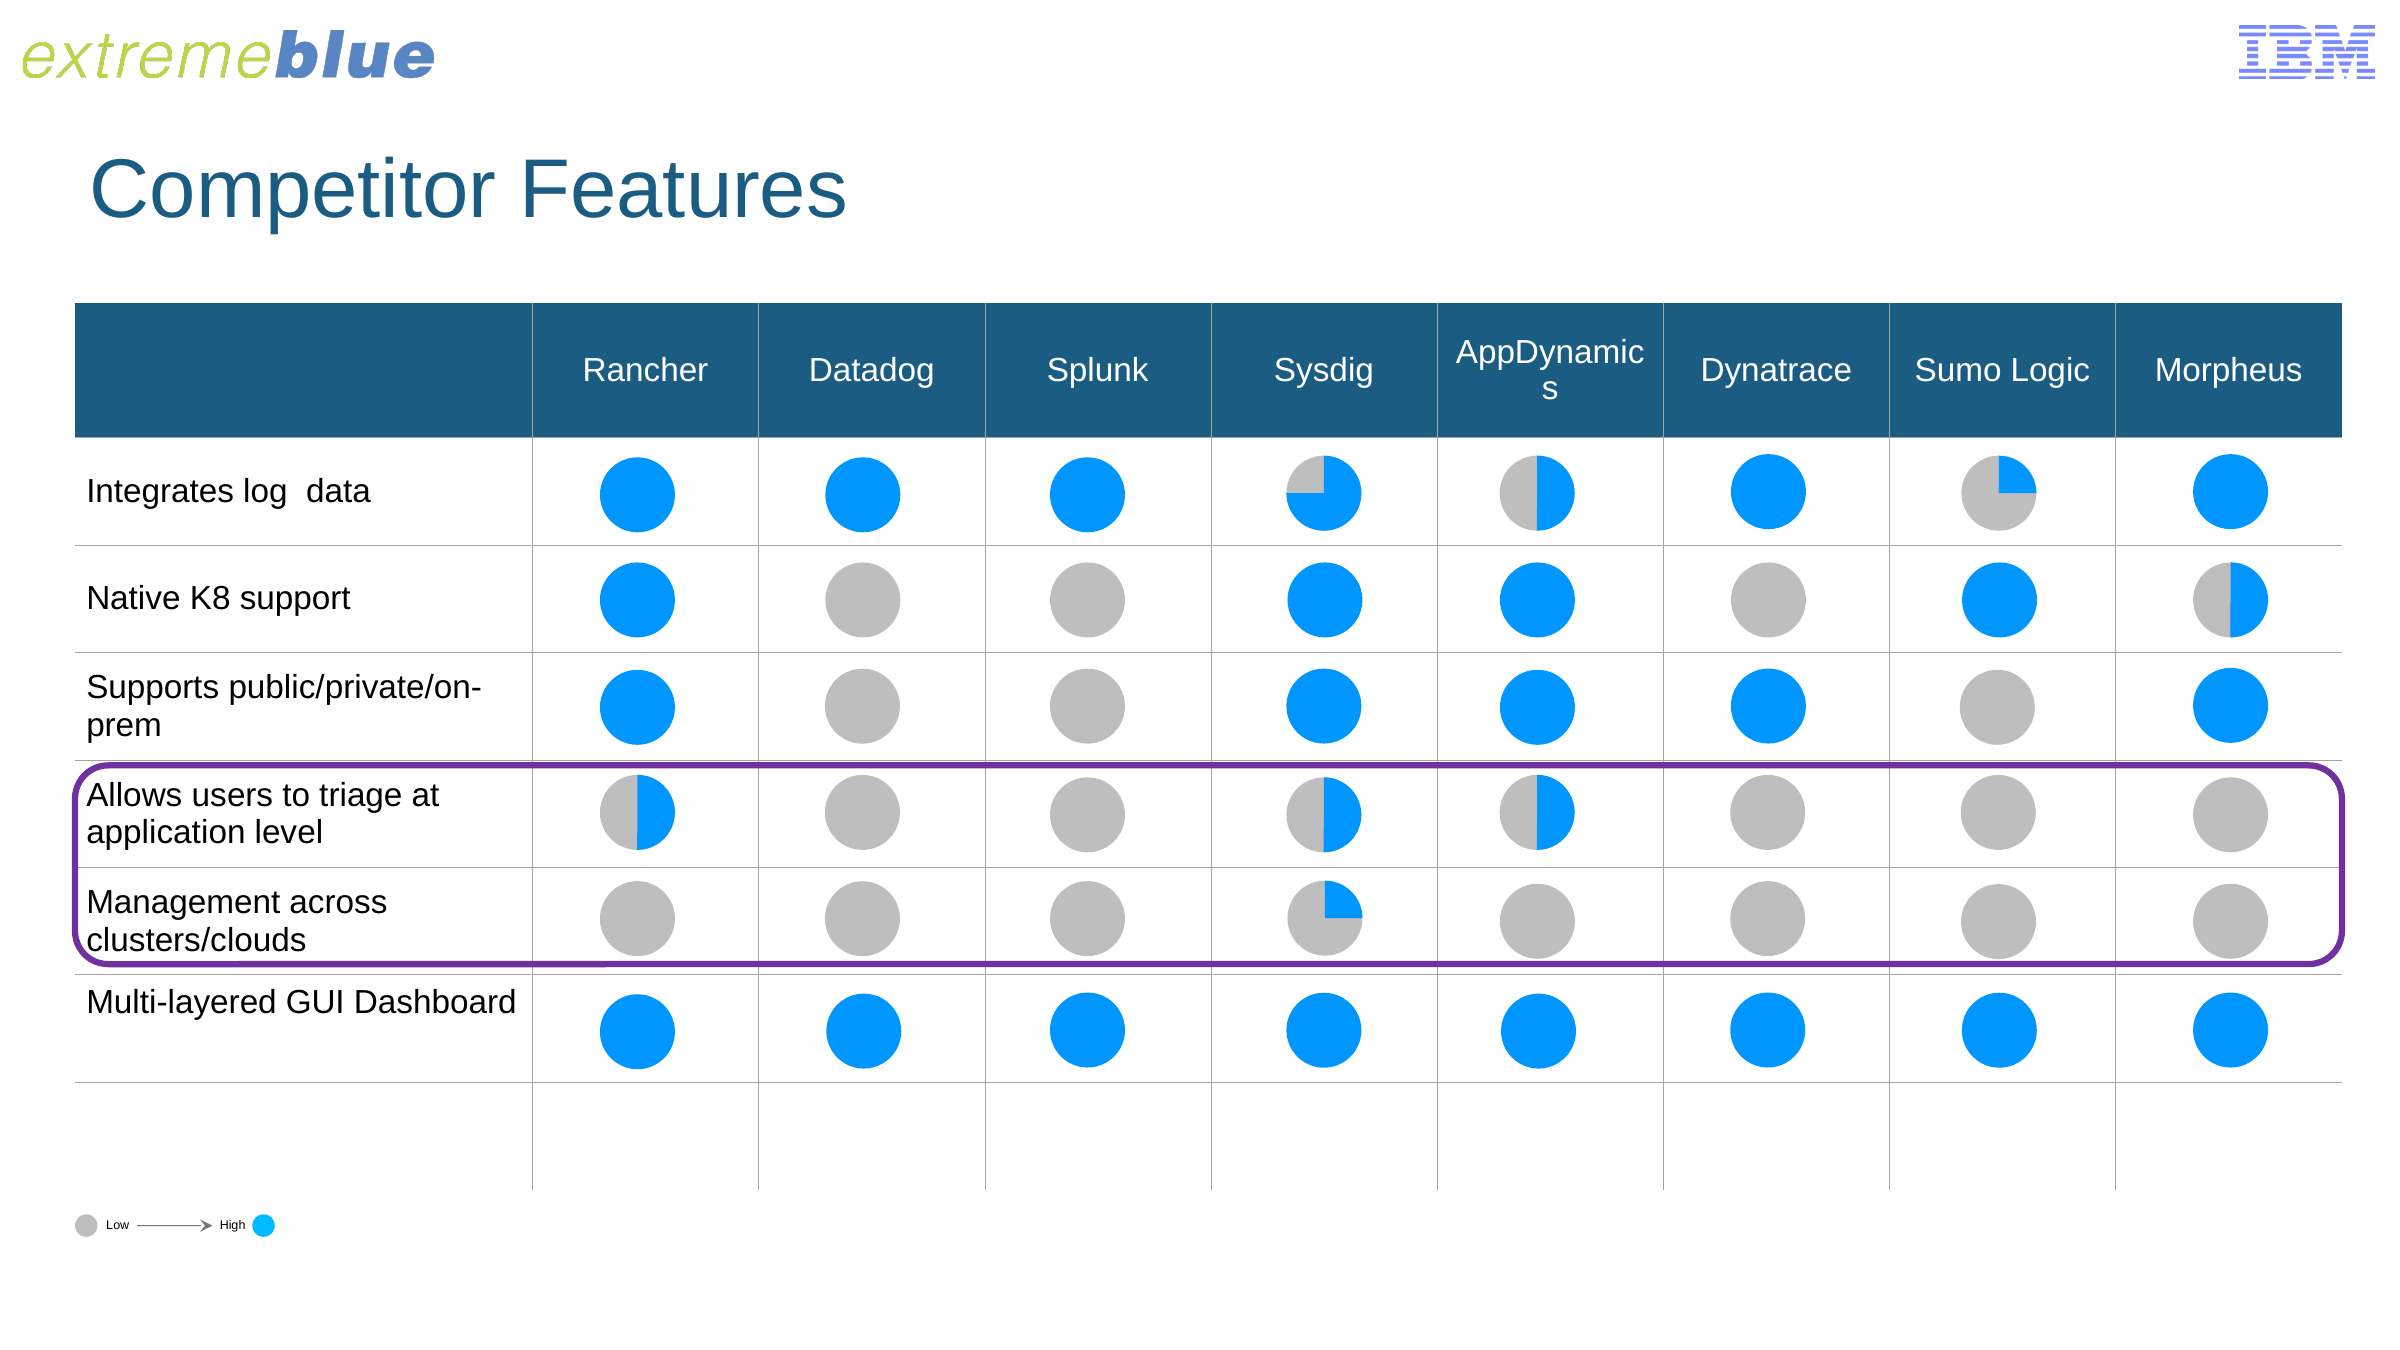

Competitor Features
|  | Rancher | Datadog | Splunk | Sysdig | AppDynamics | Dynatrace | Sumo Logic | Morpheus |
| --- | --- | --- | --- | --- | --- | --- | --- | --- |
| Integrates log data |  |  |  |  |  |  |  |  |
| Native K8 support |  |  |  |  |  |  |  |  |
| Supports public/private/on-prem |  |  |  |  |  |  |  |  |
| Allows users to triage at application level |  |  |  |  |  |  |  |  |
| Management across clusters/clouds |  |  |  |  |  |  |  |  |
| Multi-layered GUI Dashboard |  |  |  |  |  |  |  |  |
|  |  |  |  |  |  |  |  |  |

Low
High